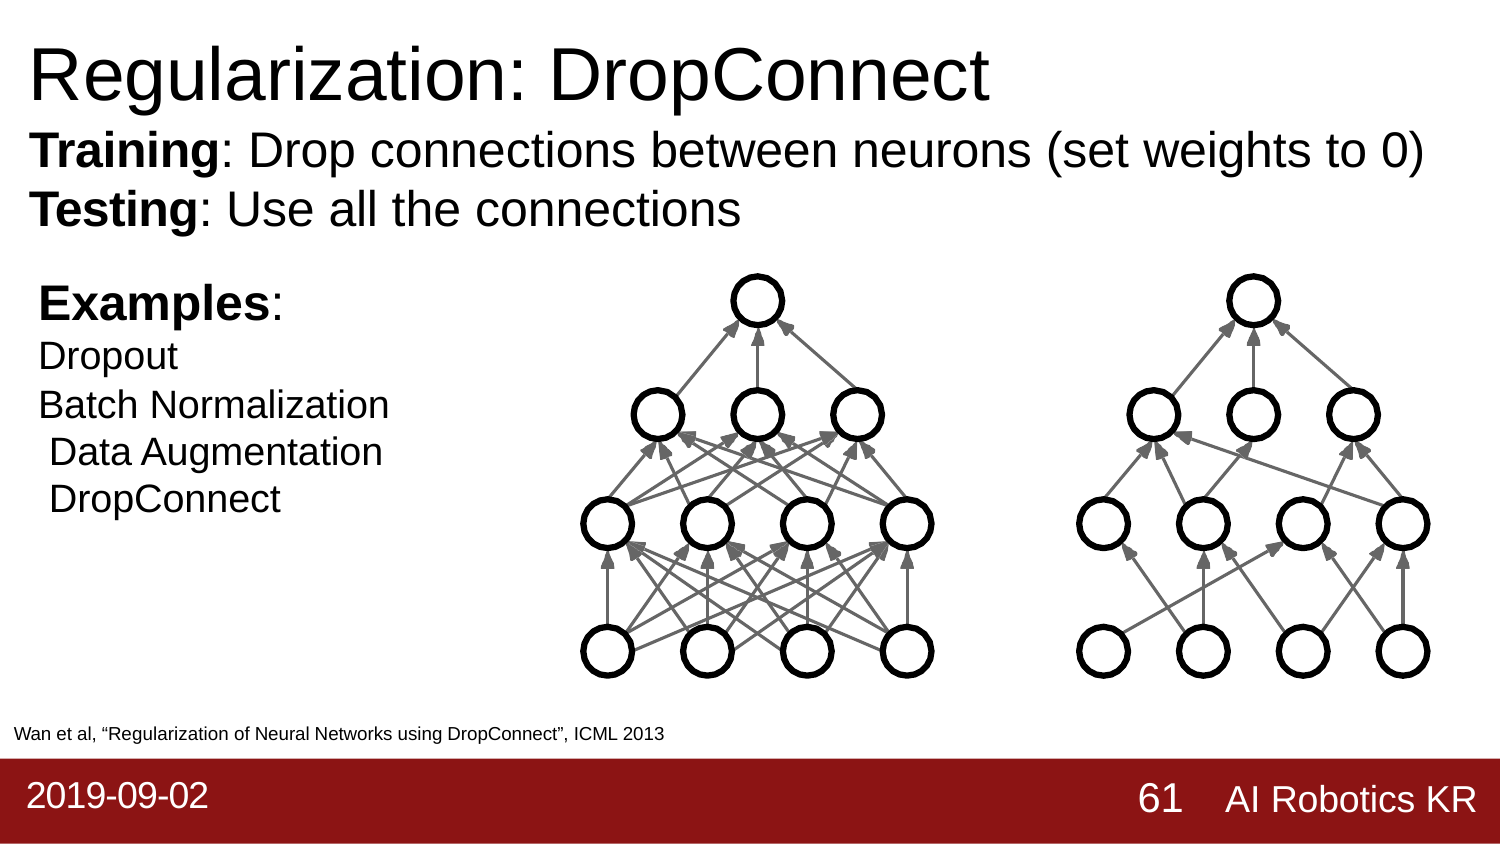

# Regularization: DropConnect
Training: Drop connections between neurons (set weights to 0)
Testing: Use all the connections
Examples:
Dropout
Batch Normalization  Data Augmentation  DropConnect

Wan et al, “Regularization of Neural Networks using DropConnect”, ICML 2013
AI Robotics KR
2019-09-02
61